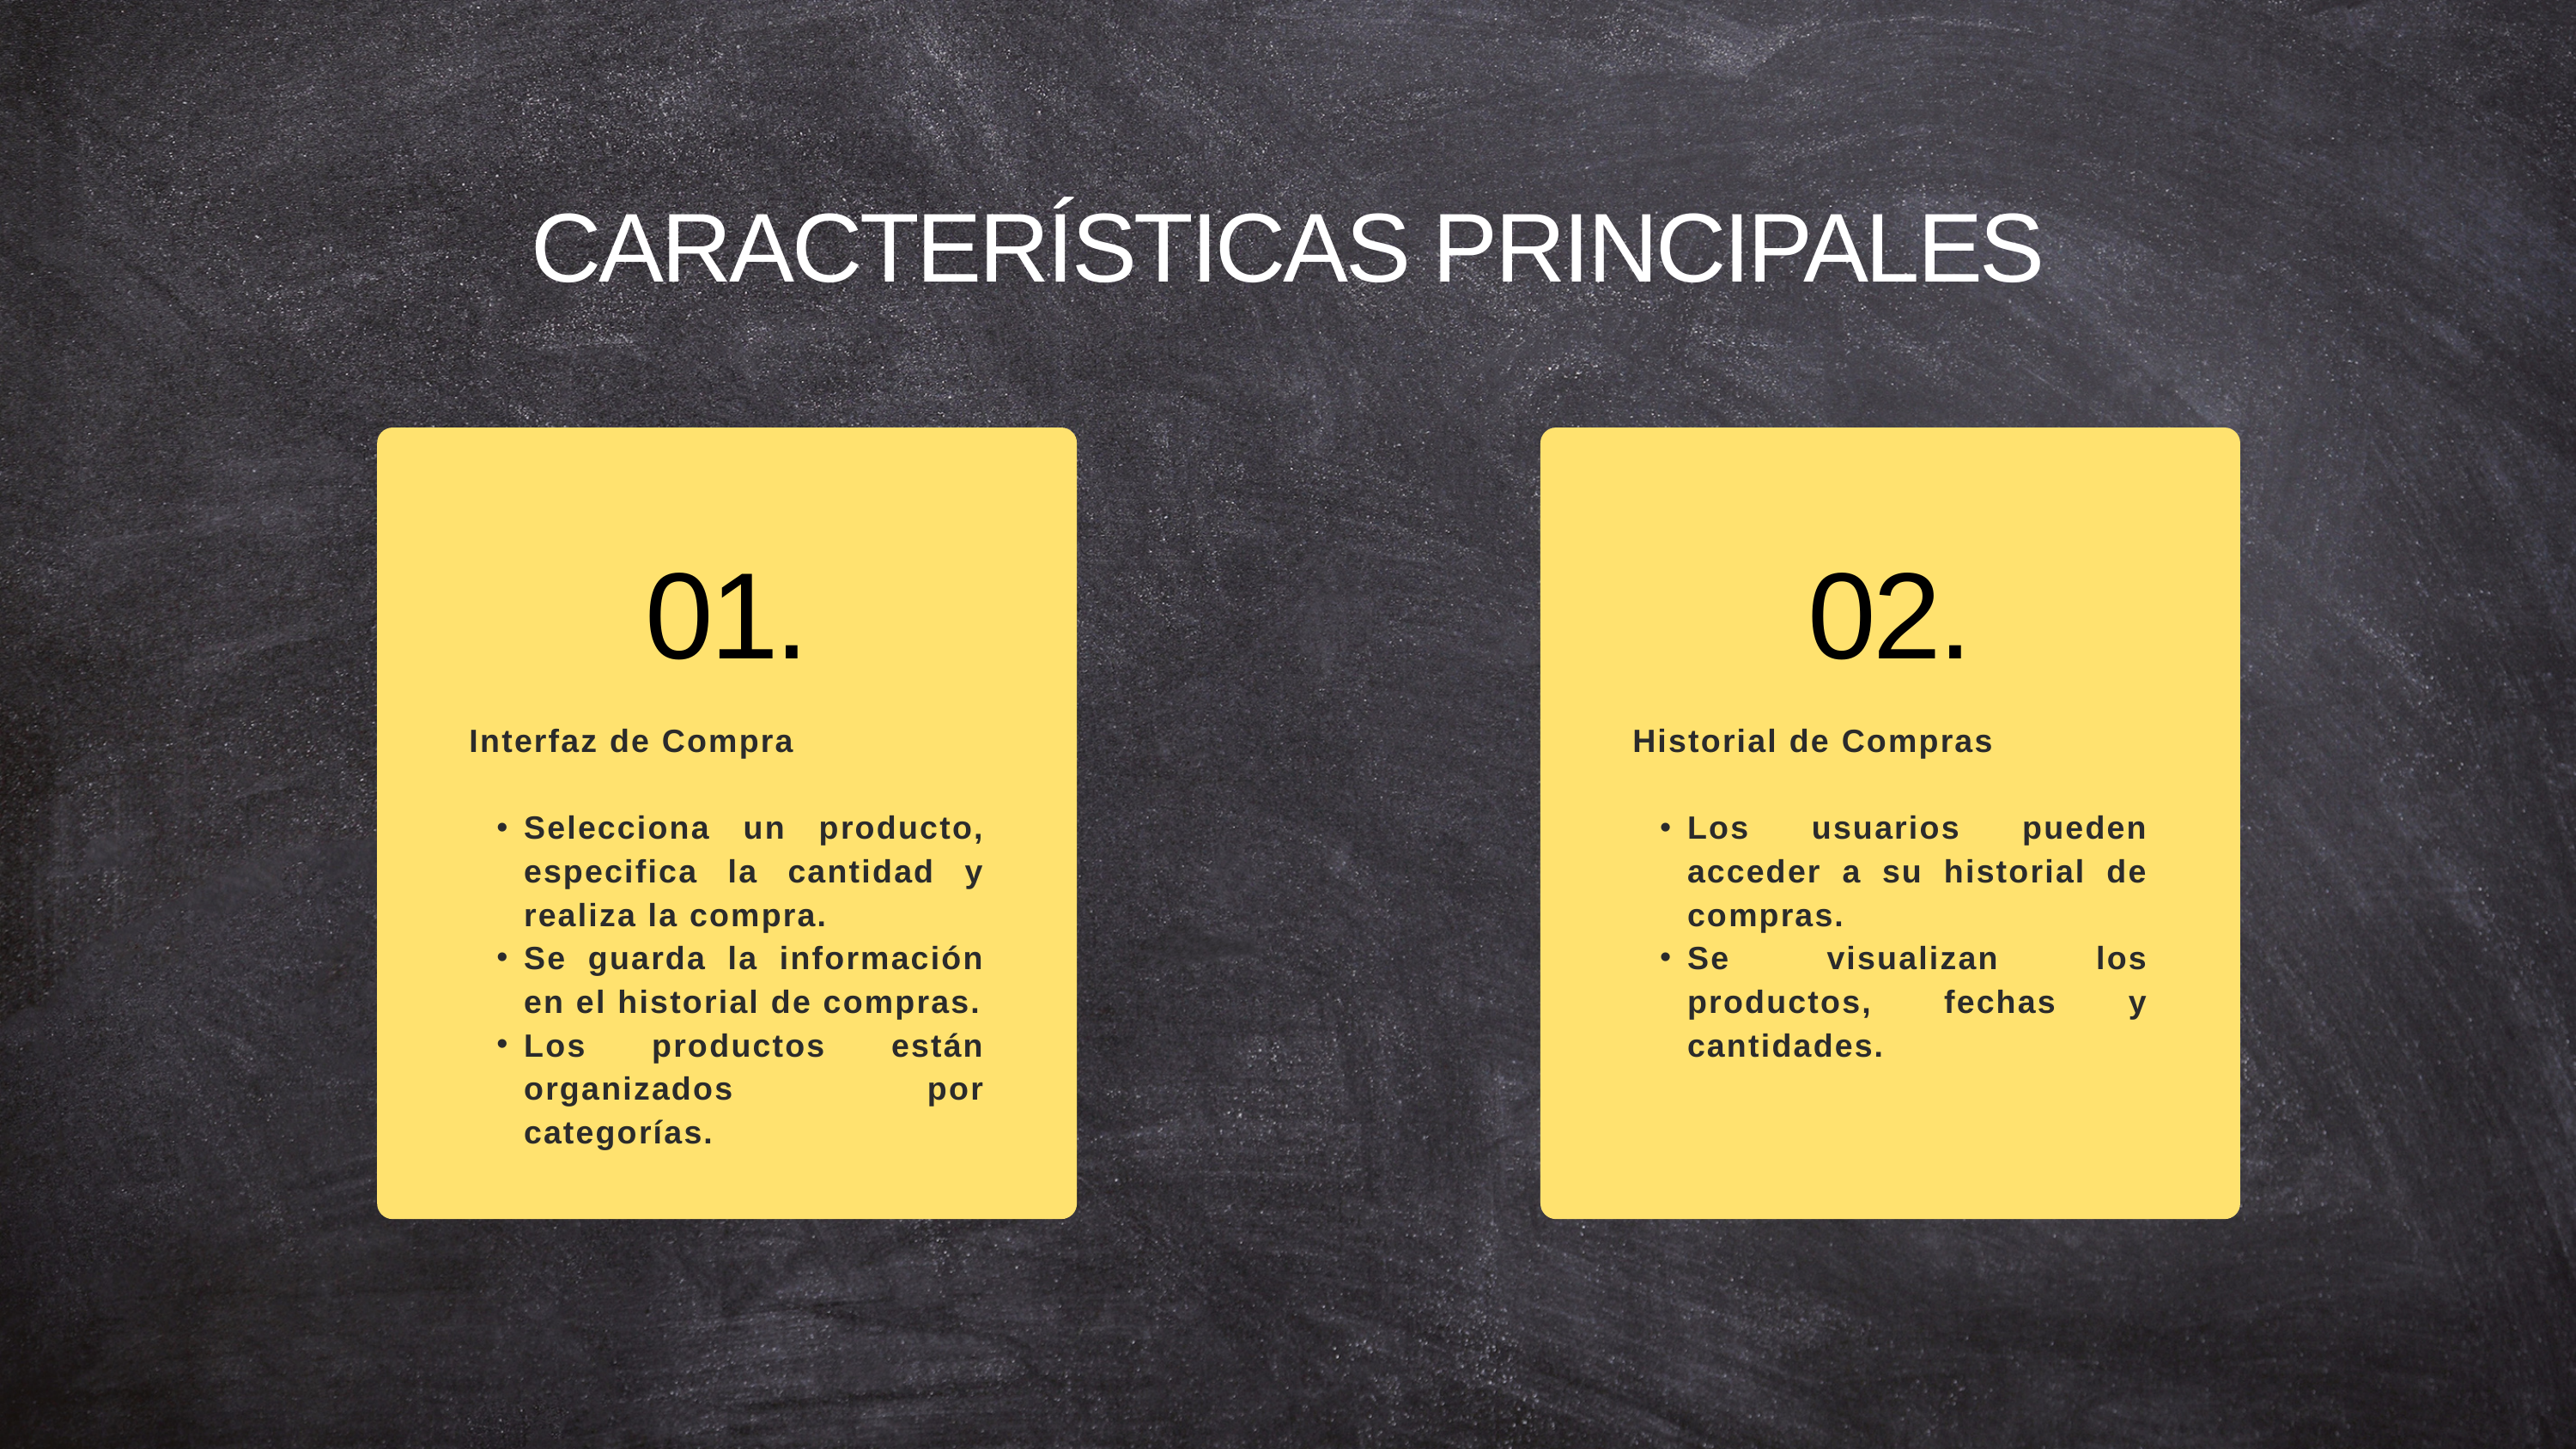

CARACTERÍSTICAS PRINCIPALES

01.
02.
Interfaz de Compra

Selecciona un producto, especifica la cantidad y realiza la compra.
Se guarda la información en el historial de compras.
Los productos están organizados por categorías.

Historial de Compras

Los usuarios pueden acceder a su historial de compras.
Se visualizan los productos, fechas y cantidades.